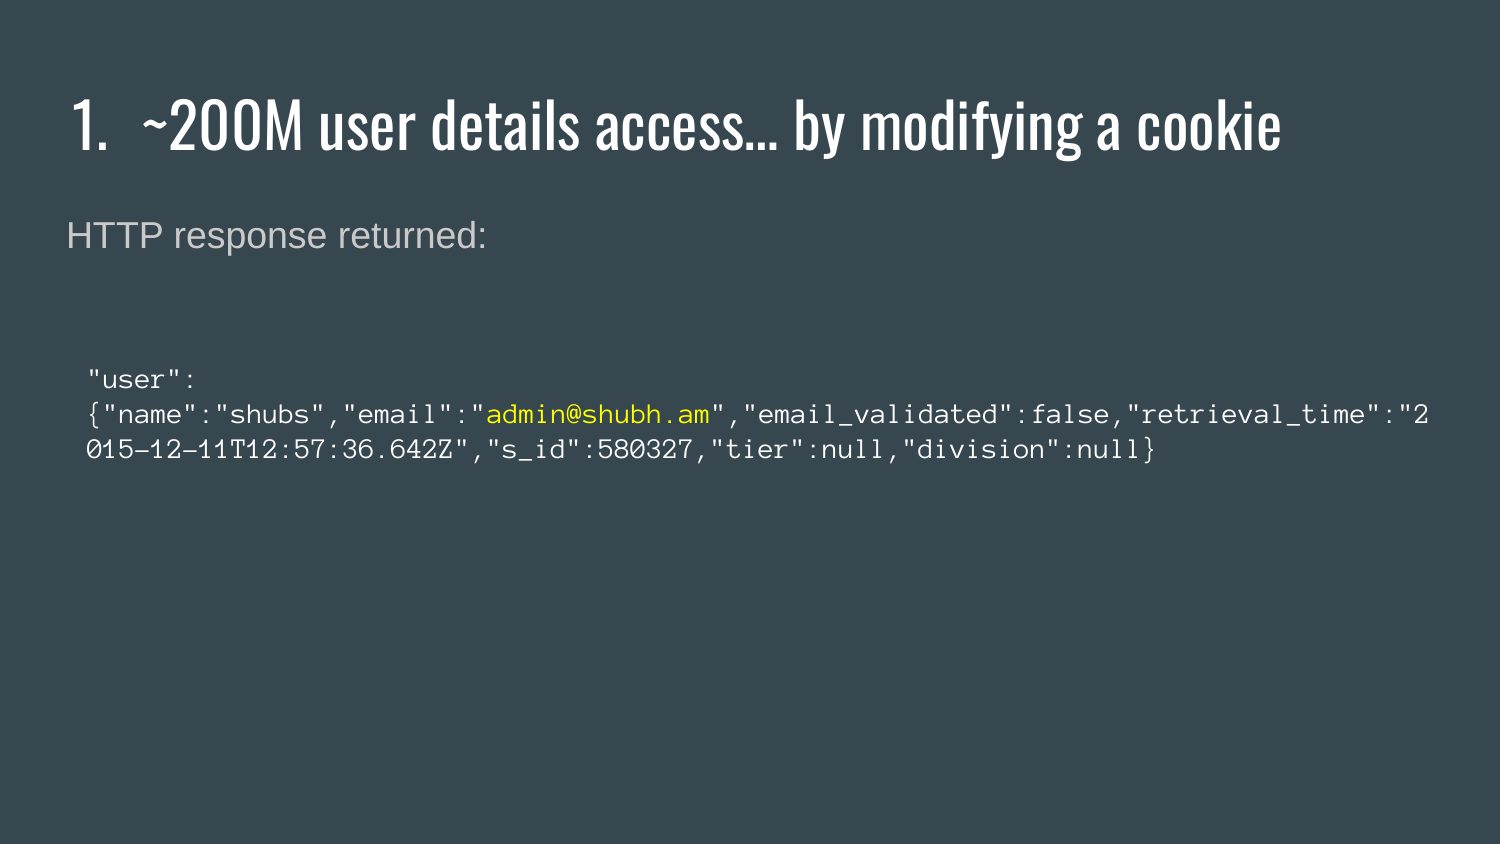

# ~200M user details access… by modifying a cookie
HTTP response returned:

"user":{"name":"shubs","email":"admin@shubh.am","email_validated":false,"retrieval_time":"2015-12-11T12:57:36.642Z","s_id":580327,"tier":null,"division":null}